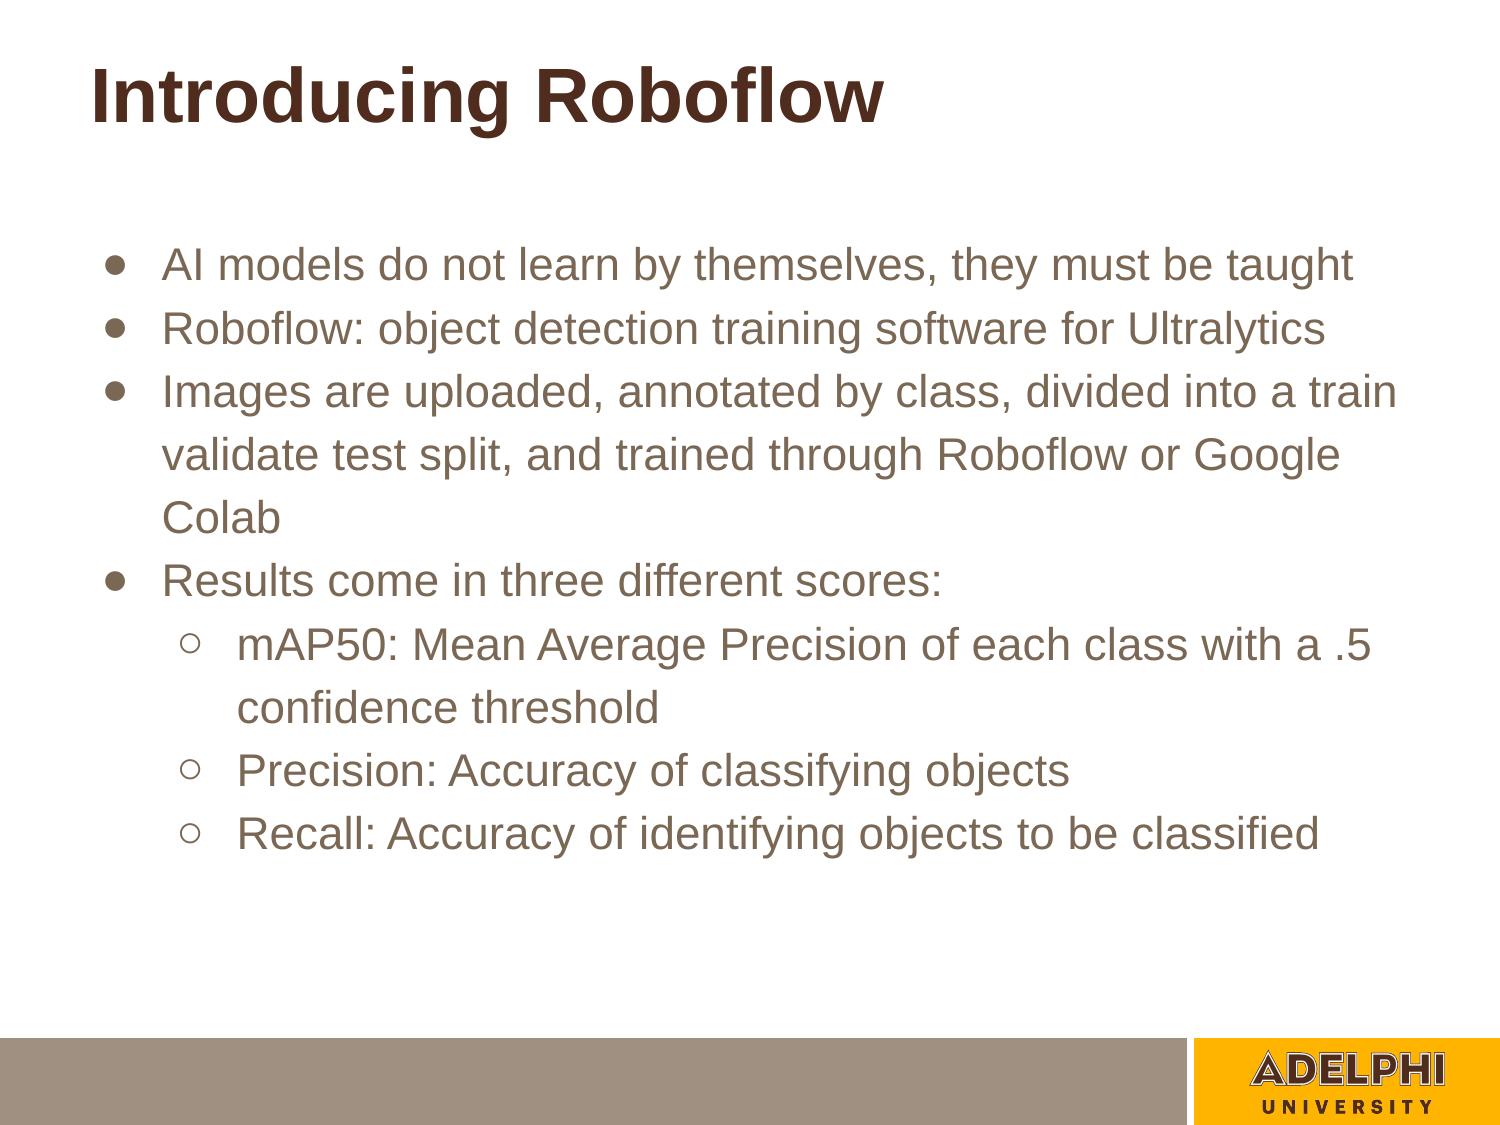

Introducing Roboflow
AI models do not learn by themselves, they must be taught
Roboflow: object detection training software for Ultralytics
Images are uploaded, annotated by class, divided into a train validate test split, and trained through Roboflow or Google Colab
Results come in three different scores:
mAP50: Mean Average Precision of each class with a .5 confidence threshold
Precision: Accuracy of classifying objects
Recall: Accuracy of identifying objects to be classified